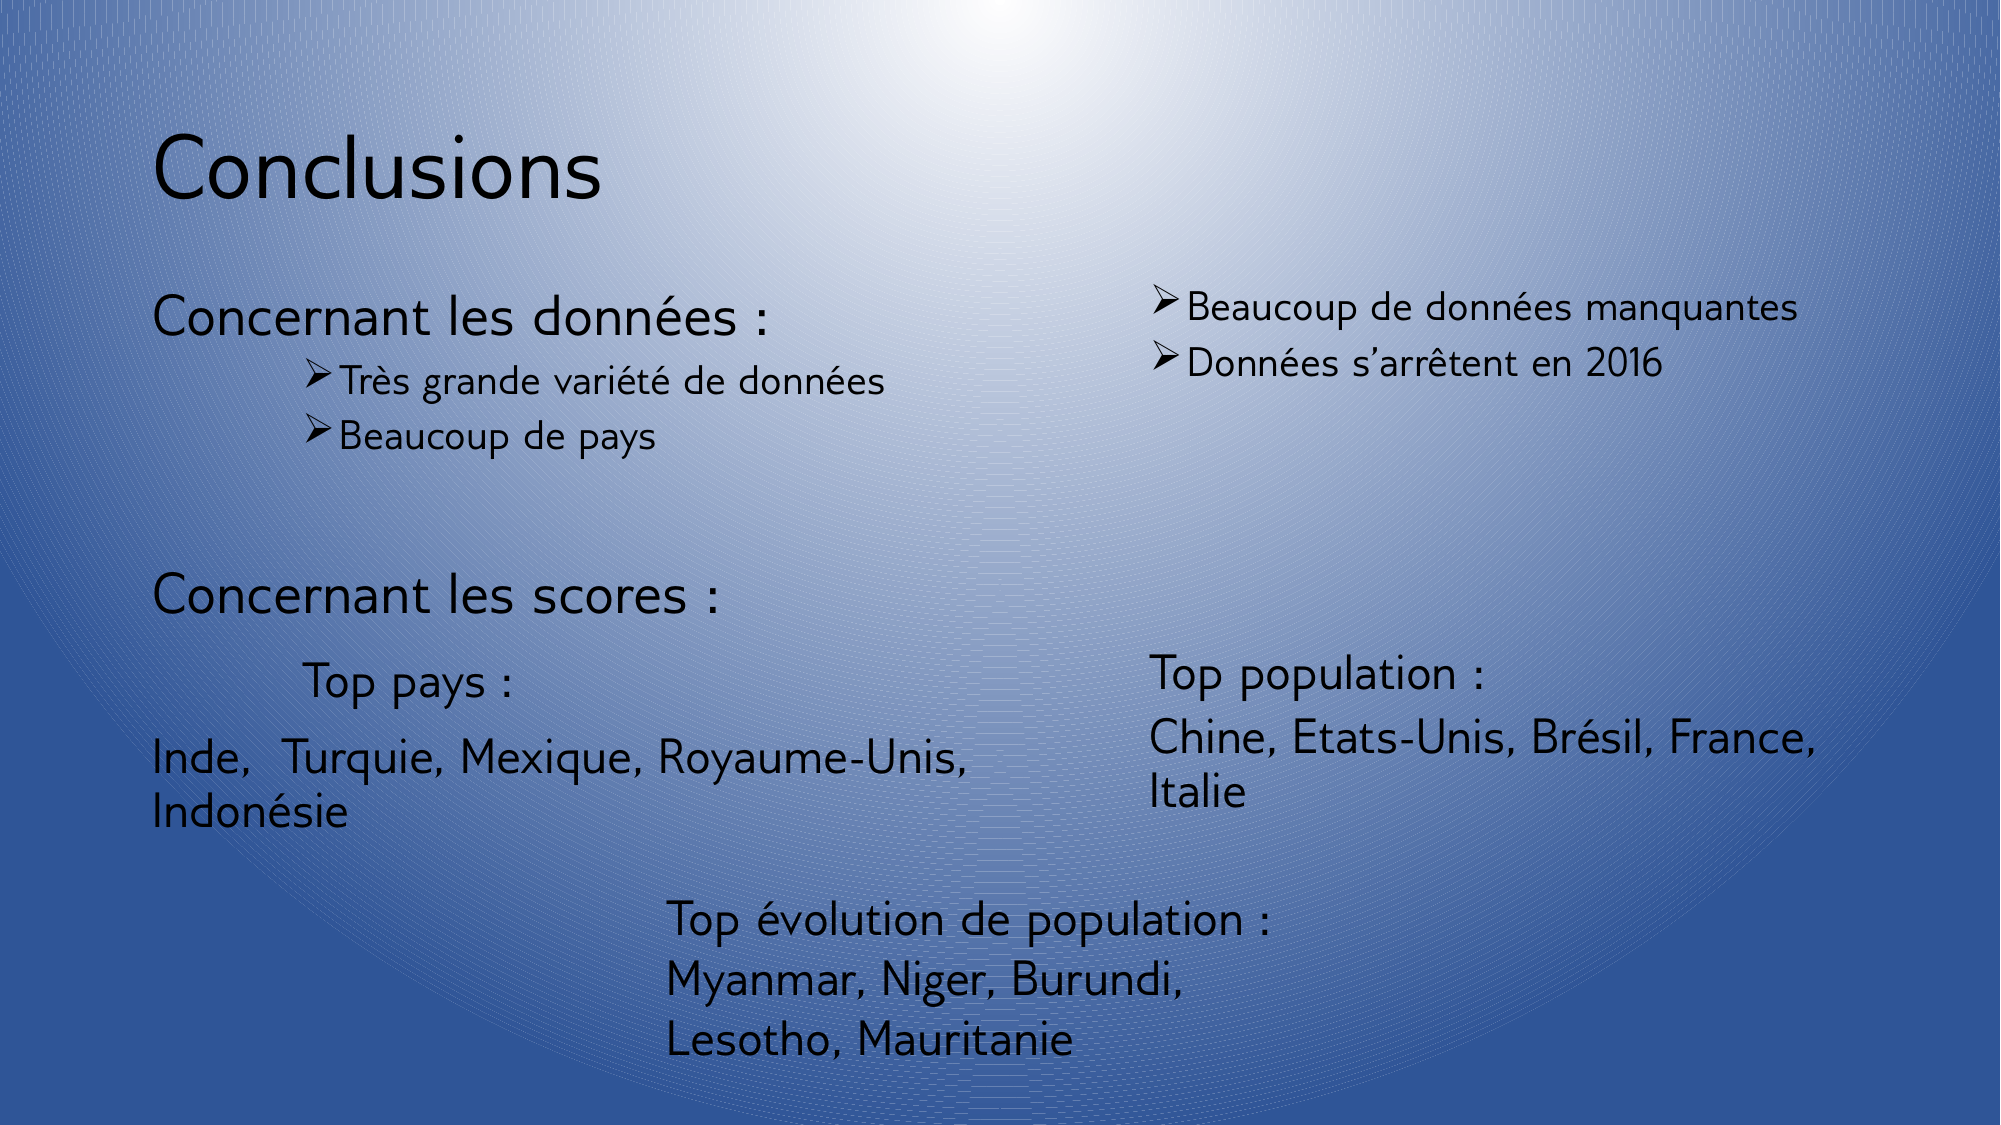

# Conclusions
Concernant les données :
Très grande variété de données
Beaucoup de pays

Concernant les scores :
	Top pays :
Inde,  Turquie, Mexique, Royaume-Unis, Indonésie

Beaucoup de données manquantes
Données s’arrêtent en 2016

Top population :
Chine, Etats-Unis, Brésil, France, Italie

Top évolution de population :
Myanmar, Niger, Burundi, Lesotho, Mauritanie